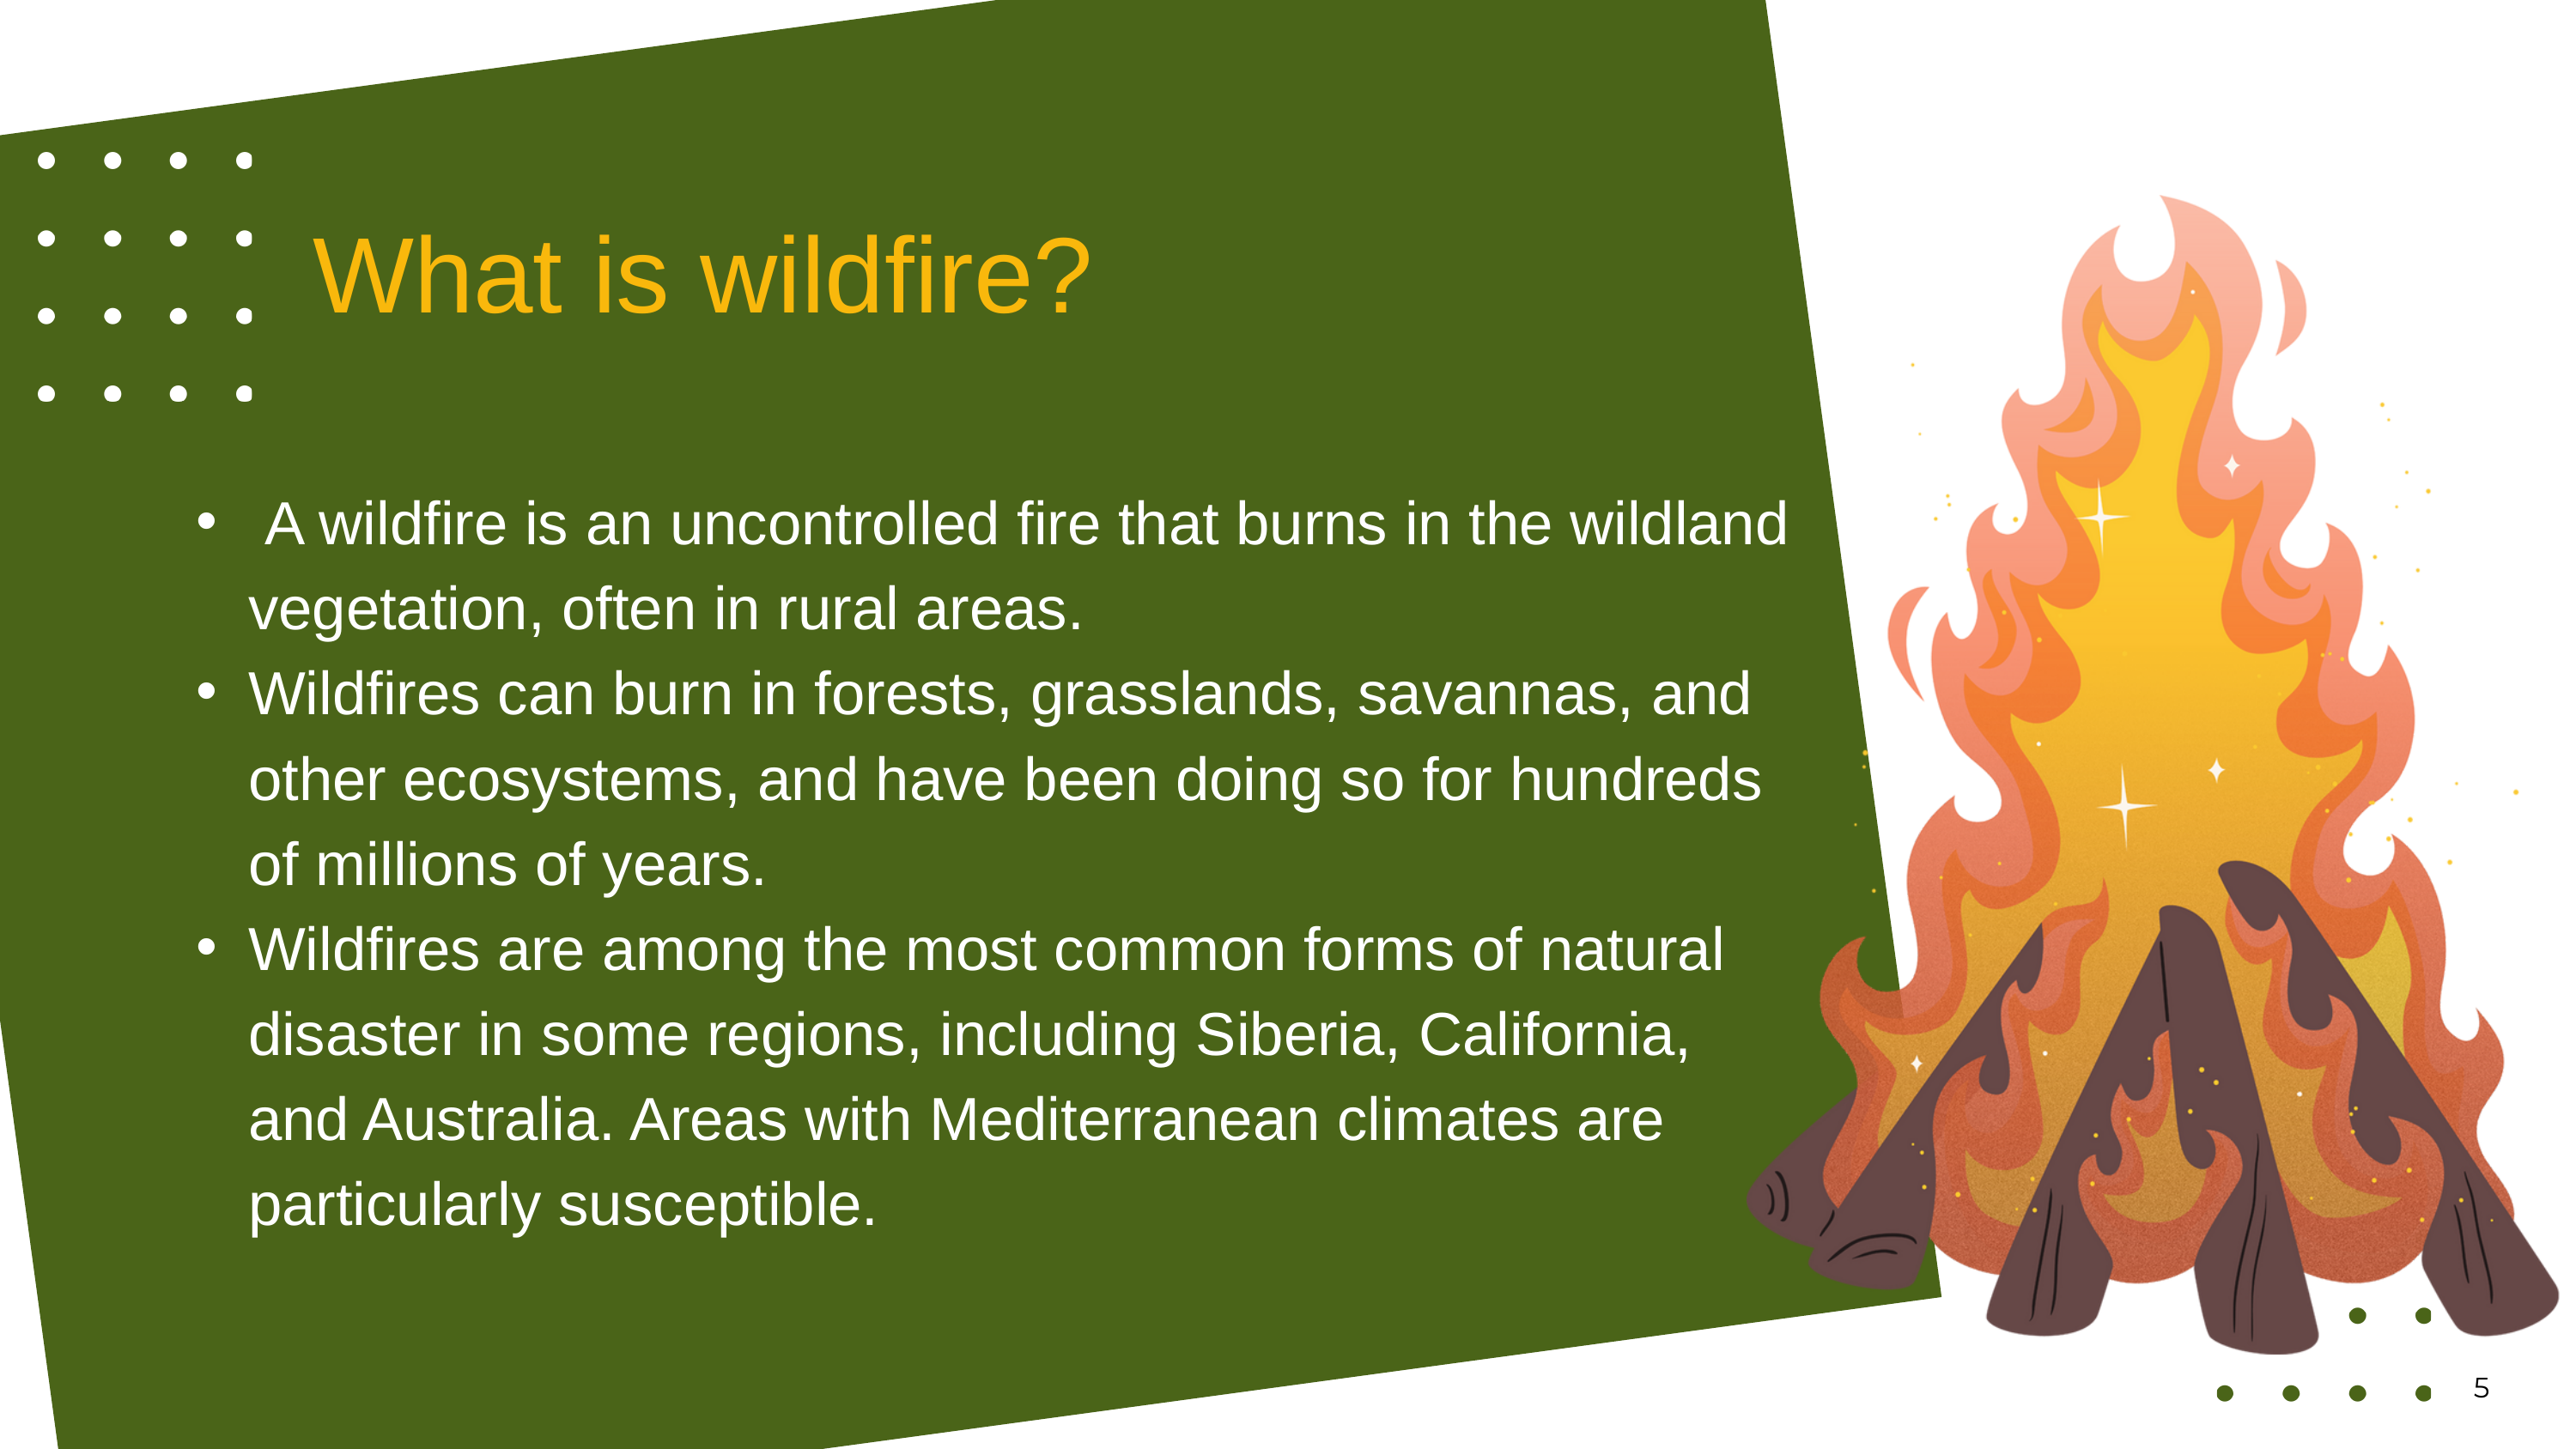

What is wildfire?
 A wildfire is an uncontrolled fire that burns in the wildland vegetation, often in rural areas.
Wildfires can burn in forests, grasslands, savannas, and other ecosystems, and have been doing so for hundreds of millions of years.
Wildfires are among the most common forms of natural disaster in some regions, including Siberia, California, and Australia. Areas with Mediterranean climates are particularly susceptible.

5